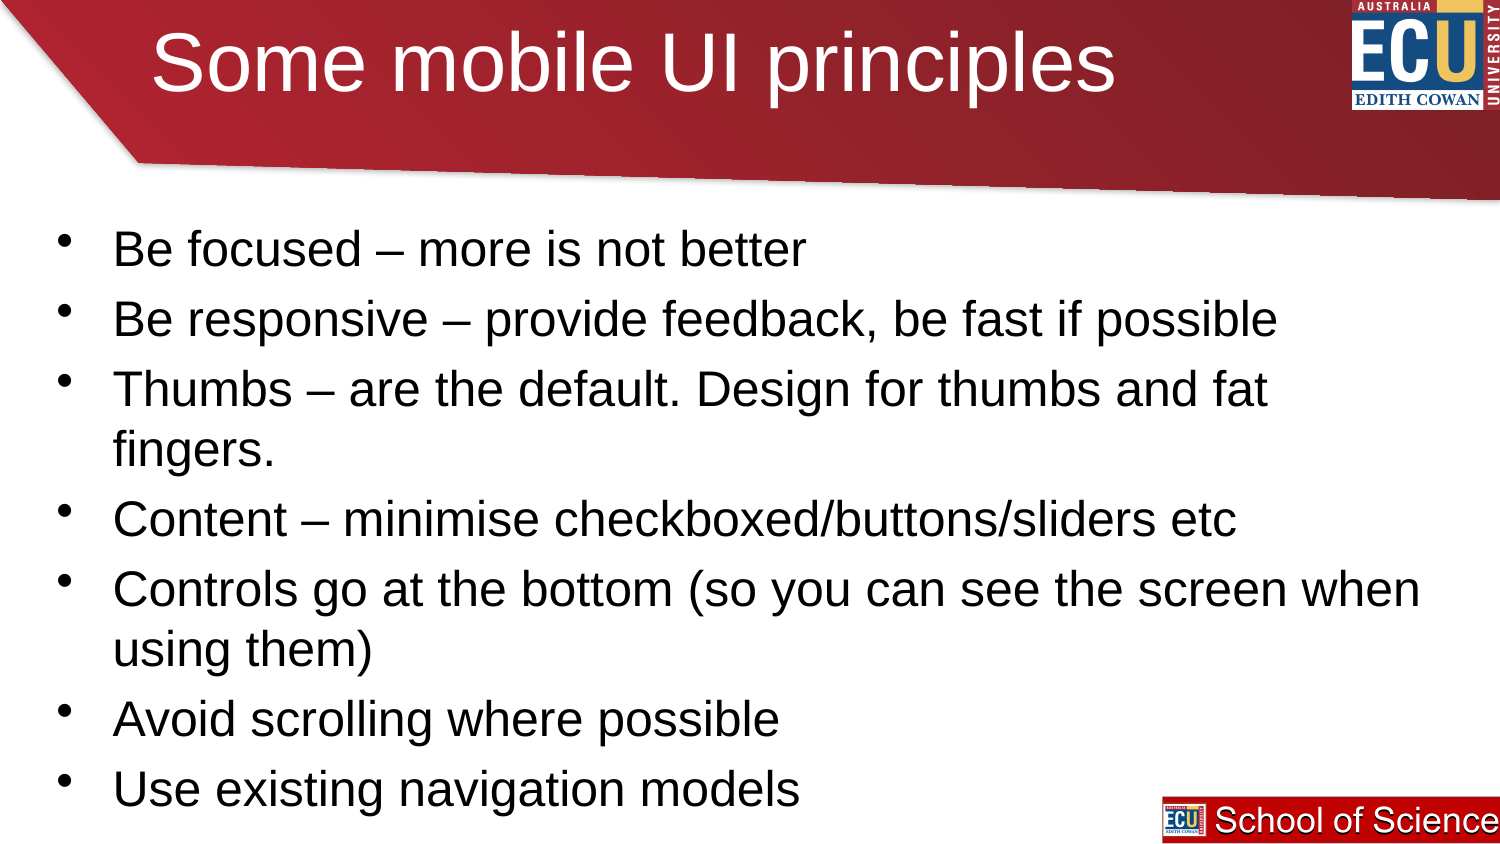

# Some mobile UI principles
Be focused – more is not better
Be responsive – provide feedback, be fast if possible
Thumbs – are the default. Design for thumbs and fat fingers.
Content – minimise checkboxed/buttons/sliders etc
Controls go at the bottom (so you can see the screen when using them)
Avoid scrolling where possible
Use existing navigation models